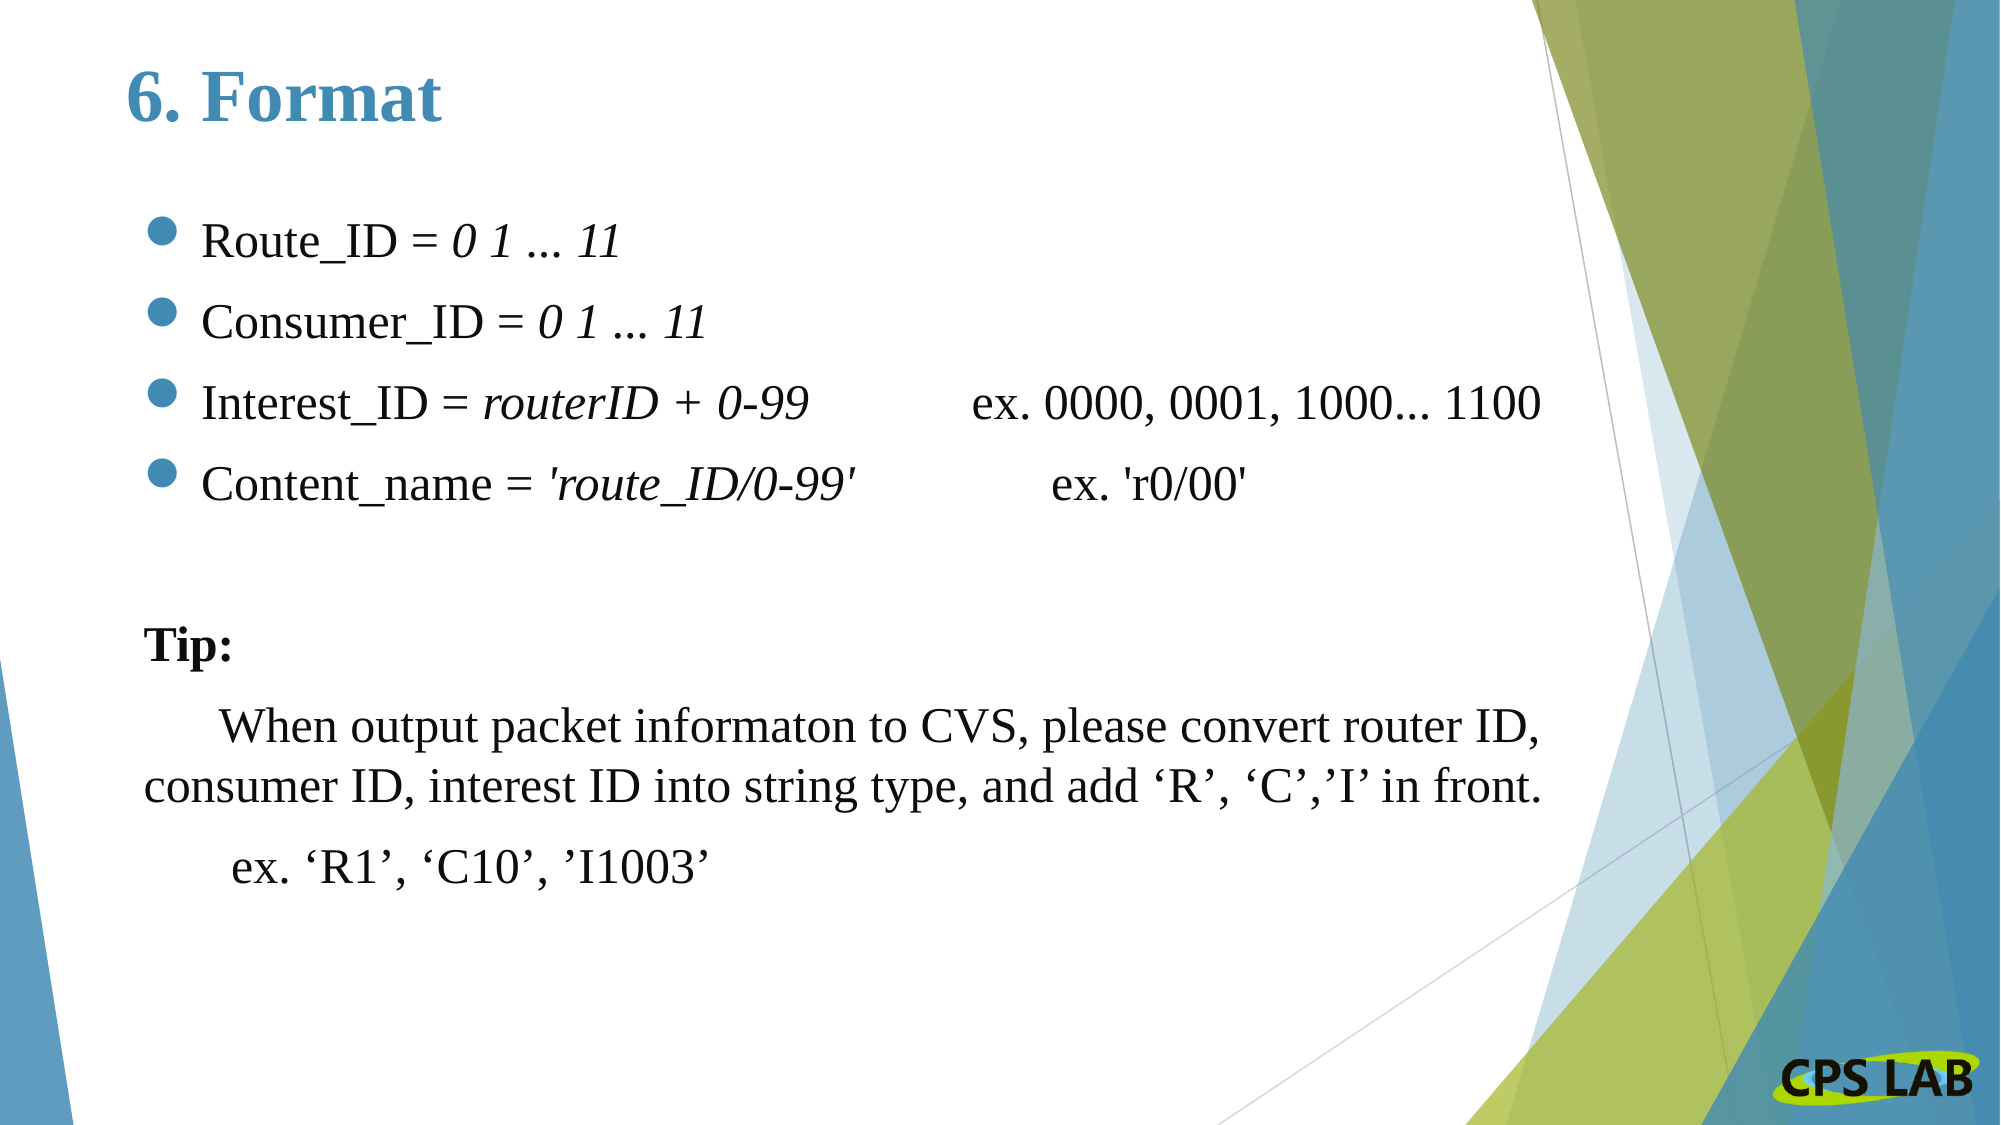

# 6. Format
Route_ID = 0 1 ... 11
Consumer_ID = 0 1 ... 11
Interest_ID = routerID + 0-99             ex. 0000, 0001, 1000... 1100
Content_name = 'route_ID/0-99' 	        ex. 'r0/00'

Tip:
      When output packet informaton to CVS, please convert router ID, consumer ID, interest ID into string type, and add ‘R’, ‘C’,’I’ in front.
       ex. ‘R1’, ‘C10’, ’I1003’